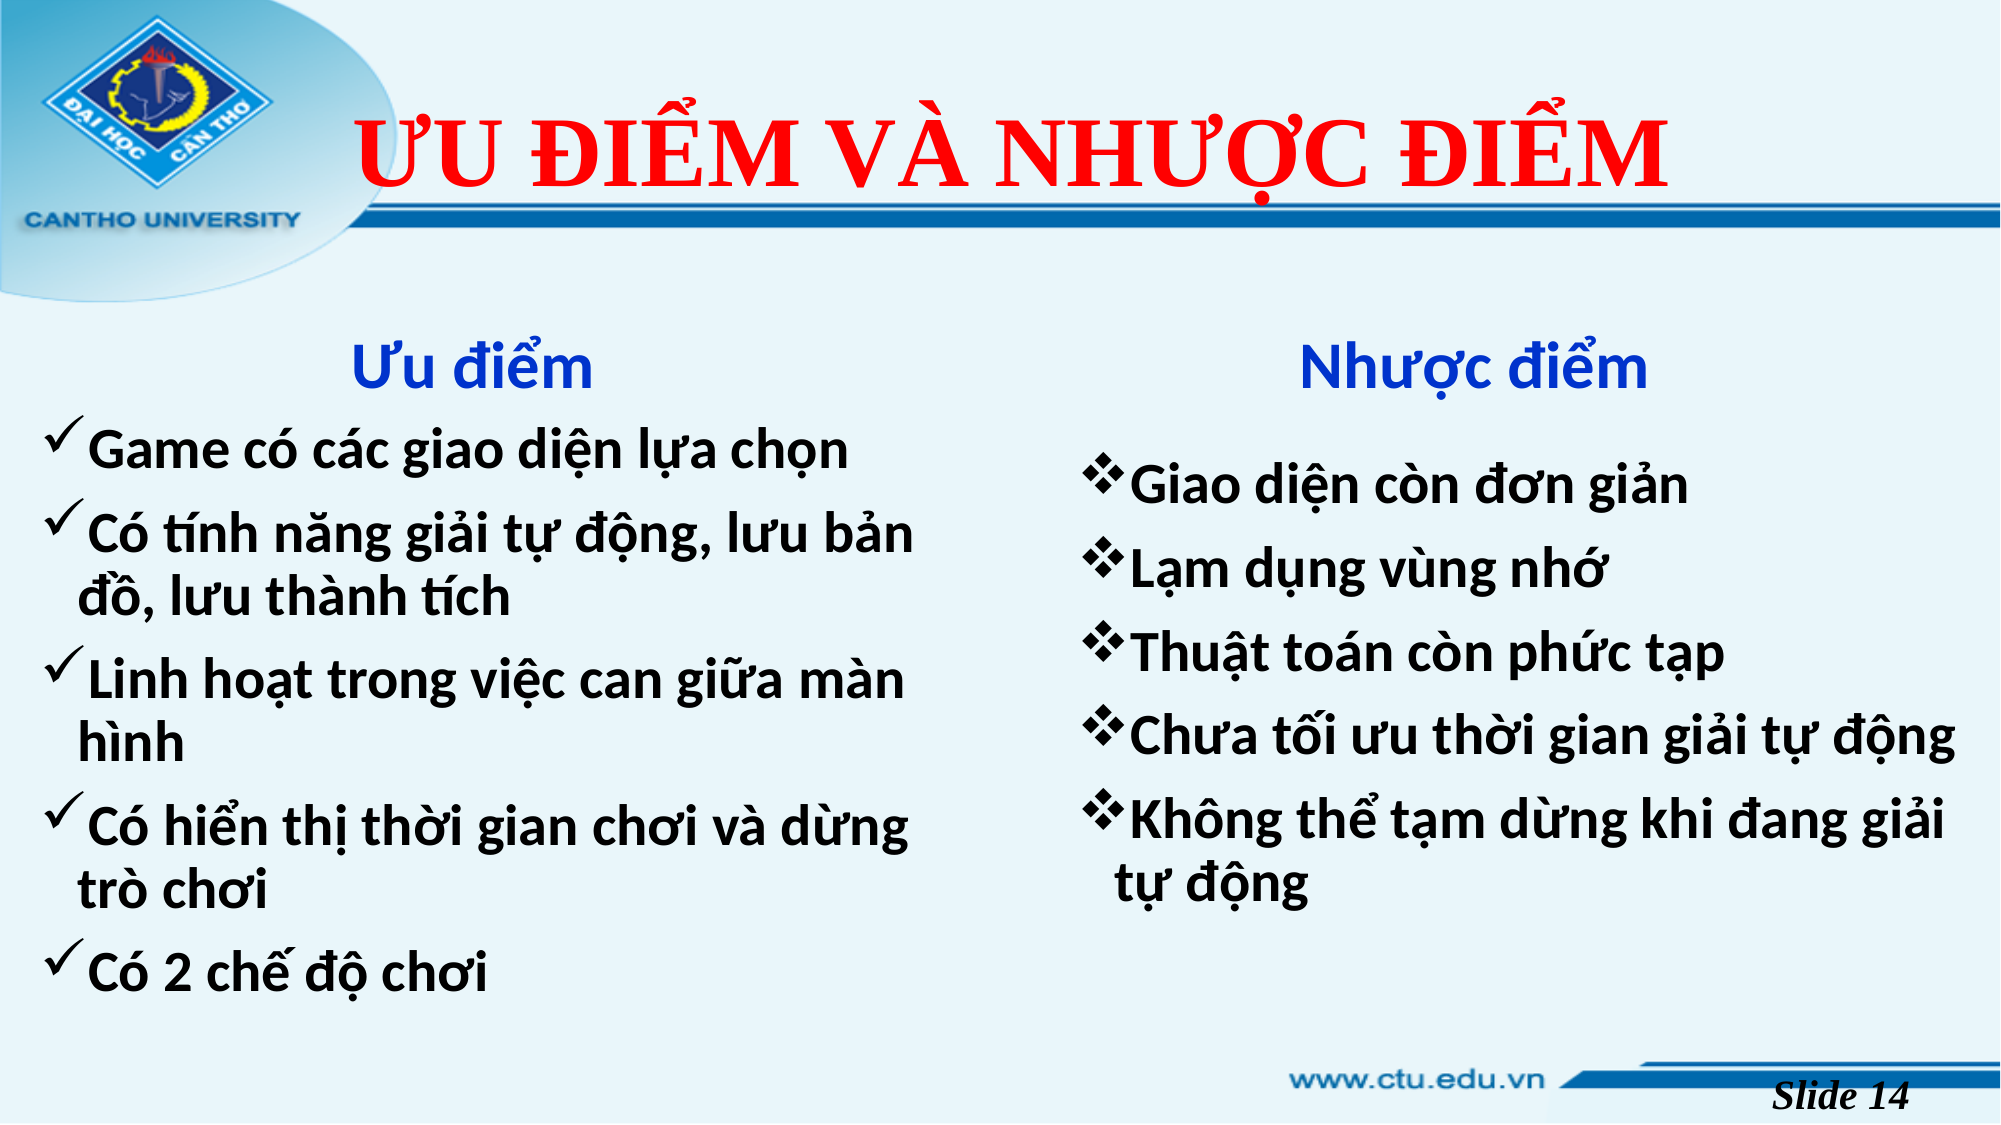

# ƯU ĐIỂM VÀ NHƯỢC ĐIỂM
Ưu điểm
Nhược điểm
Game có các giao diện lựa chọn
Có tính năng giải tự động, lưu bản đồ, lưu thành tích
Linh hoạt trong việc can giữa màn hình
Có hiển thị thời gian chơi và dừng trò chơi
Có 2 chế độ chơi
Giao diện còn đơn giản
Lạm dụng vùng nhớ
Thuật toán còn phức tạp
Chưa tối ưu thời gian giải tự động
Không thể tạm dừng khi đang giải tự động
Slide 14